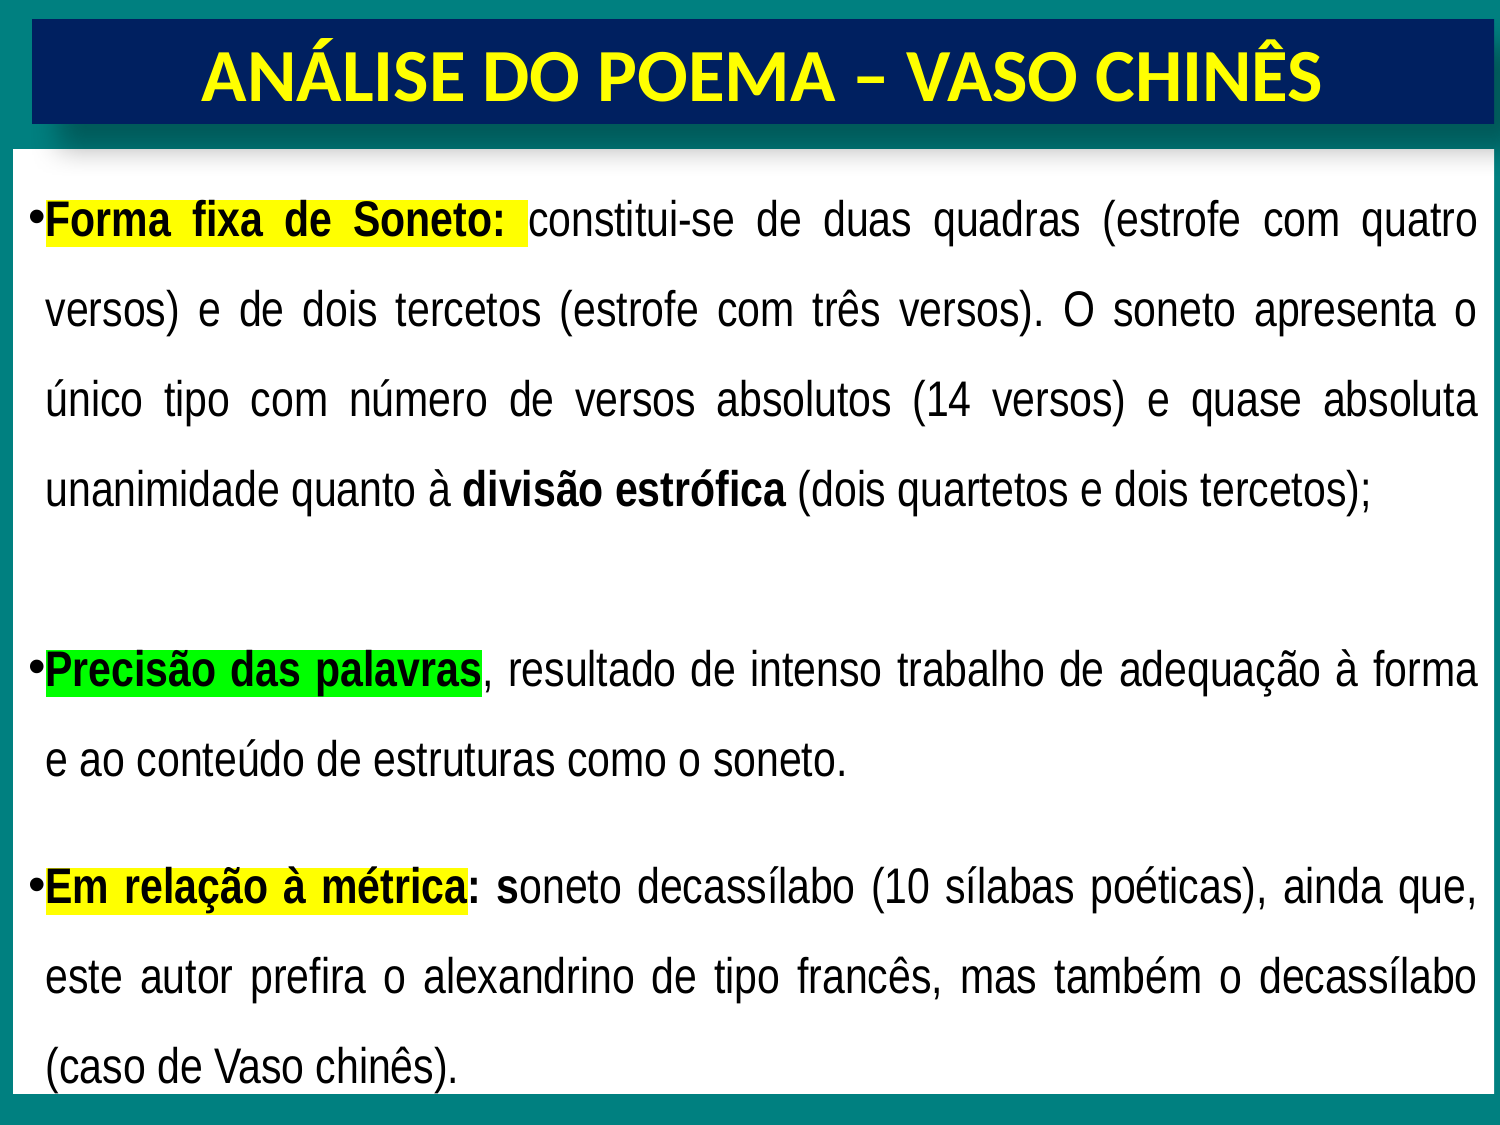

ANÁLISE DO POEMA – VASO CHINÊS
Forma fixa de Soneto: constitui-se de duas quadras (estrofe com quatro versos) e de dois tercetos (estrofe com três versos). O soneto apresenta o único tipo com número de versos absolutos (14 versos) e quase absoluta unanimidade quanto à divisão estrófica (dois quartetos e dois tercetos);

Precisão das palavras, resultado de intenso trabalho de adequação à forma e ao conteúdo de estruturas como o soneto.

Em relação à métrica: soneto decassílabo (10 sílabas poéticas), ainda que, este autor prefira o alexandrino de tipo francês, mas também o decassílabo (caso de Vaso chinês).